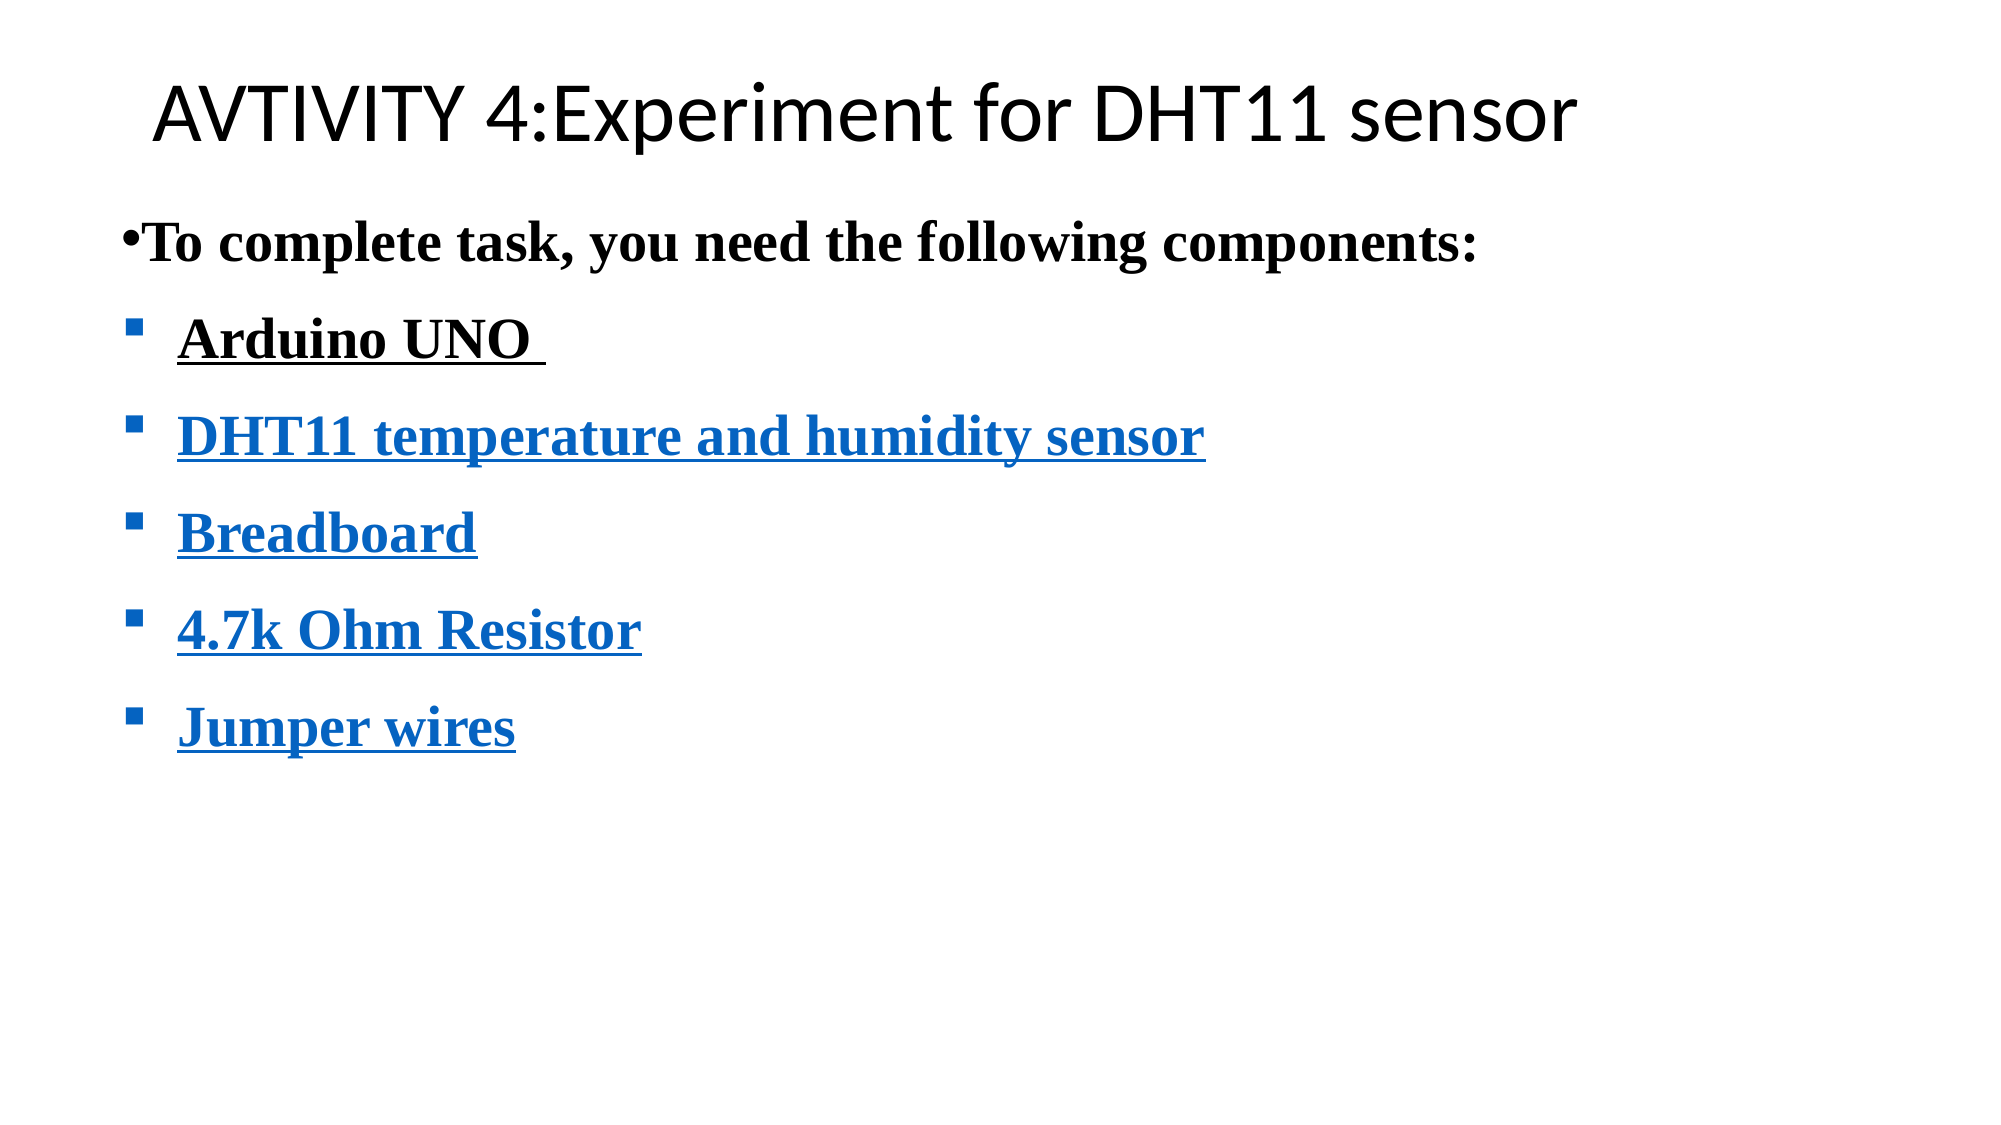

# AVTIVITY 4:Experiment for DHT11 sensor
To complete task, you need the following components:
Arduino UNO
DHT11 temperature and humidity sensor
Breadboard
4.7k Ohm Resistor
Jumper wires